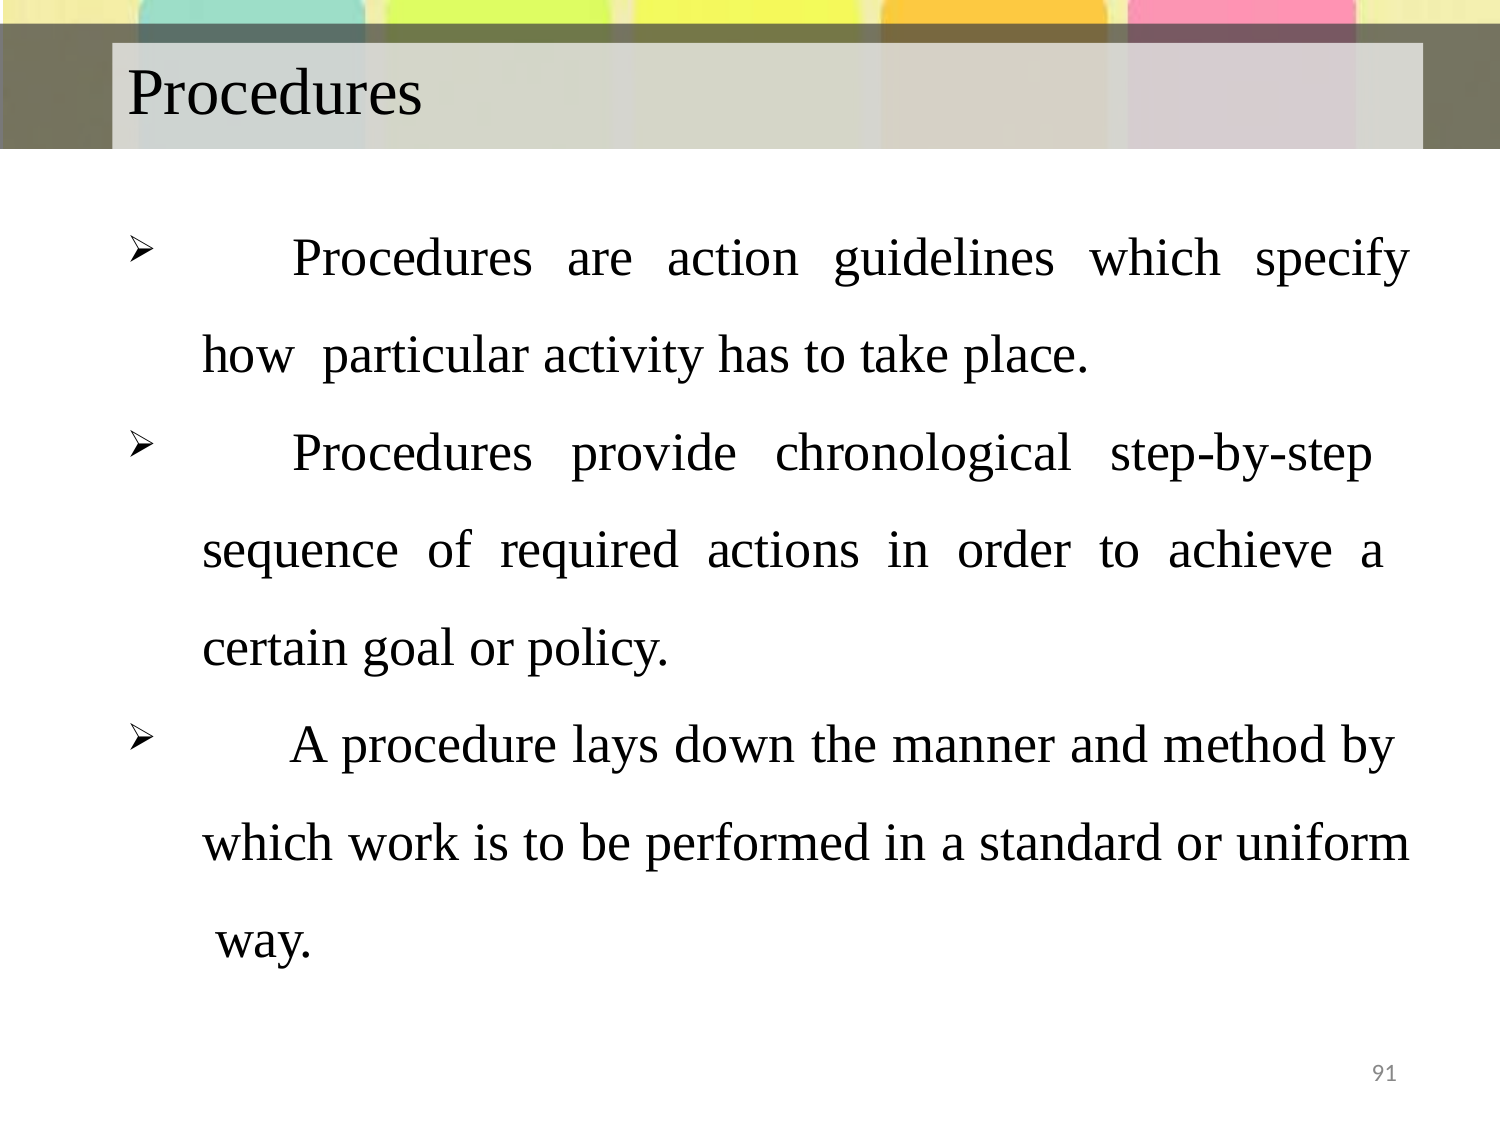

# Procedures
	Procedures are action guidelines which specify how  particular activity has to take place.
	Procedures provide chronological step-by-step  sequence of required actions in order to achieve a  certain goal or policy.
	A procedure lays down the manner and method by  which work is to be performed in a standard or uniform  way.
91